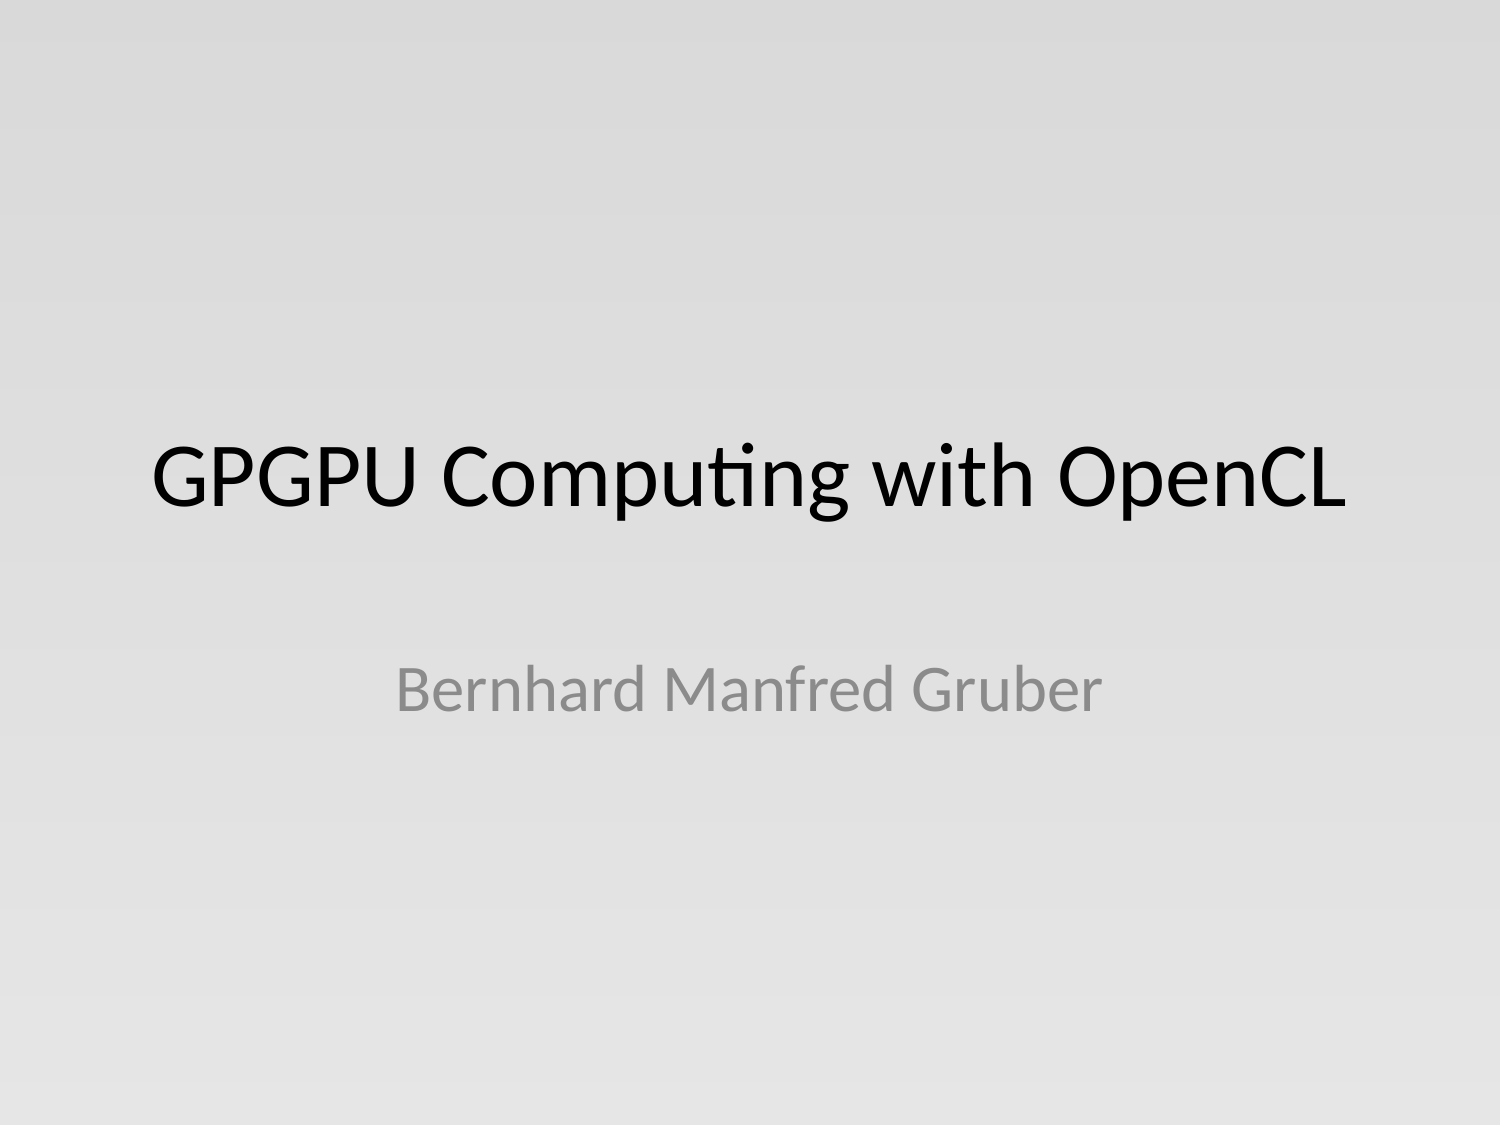

# GPGPU Computing with OpenCL
Bernhard Manfred Gruber